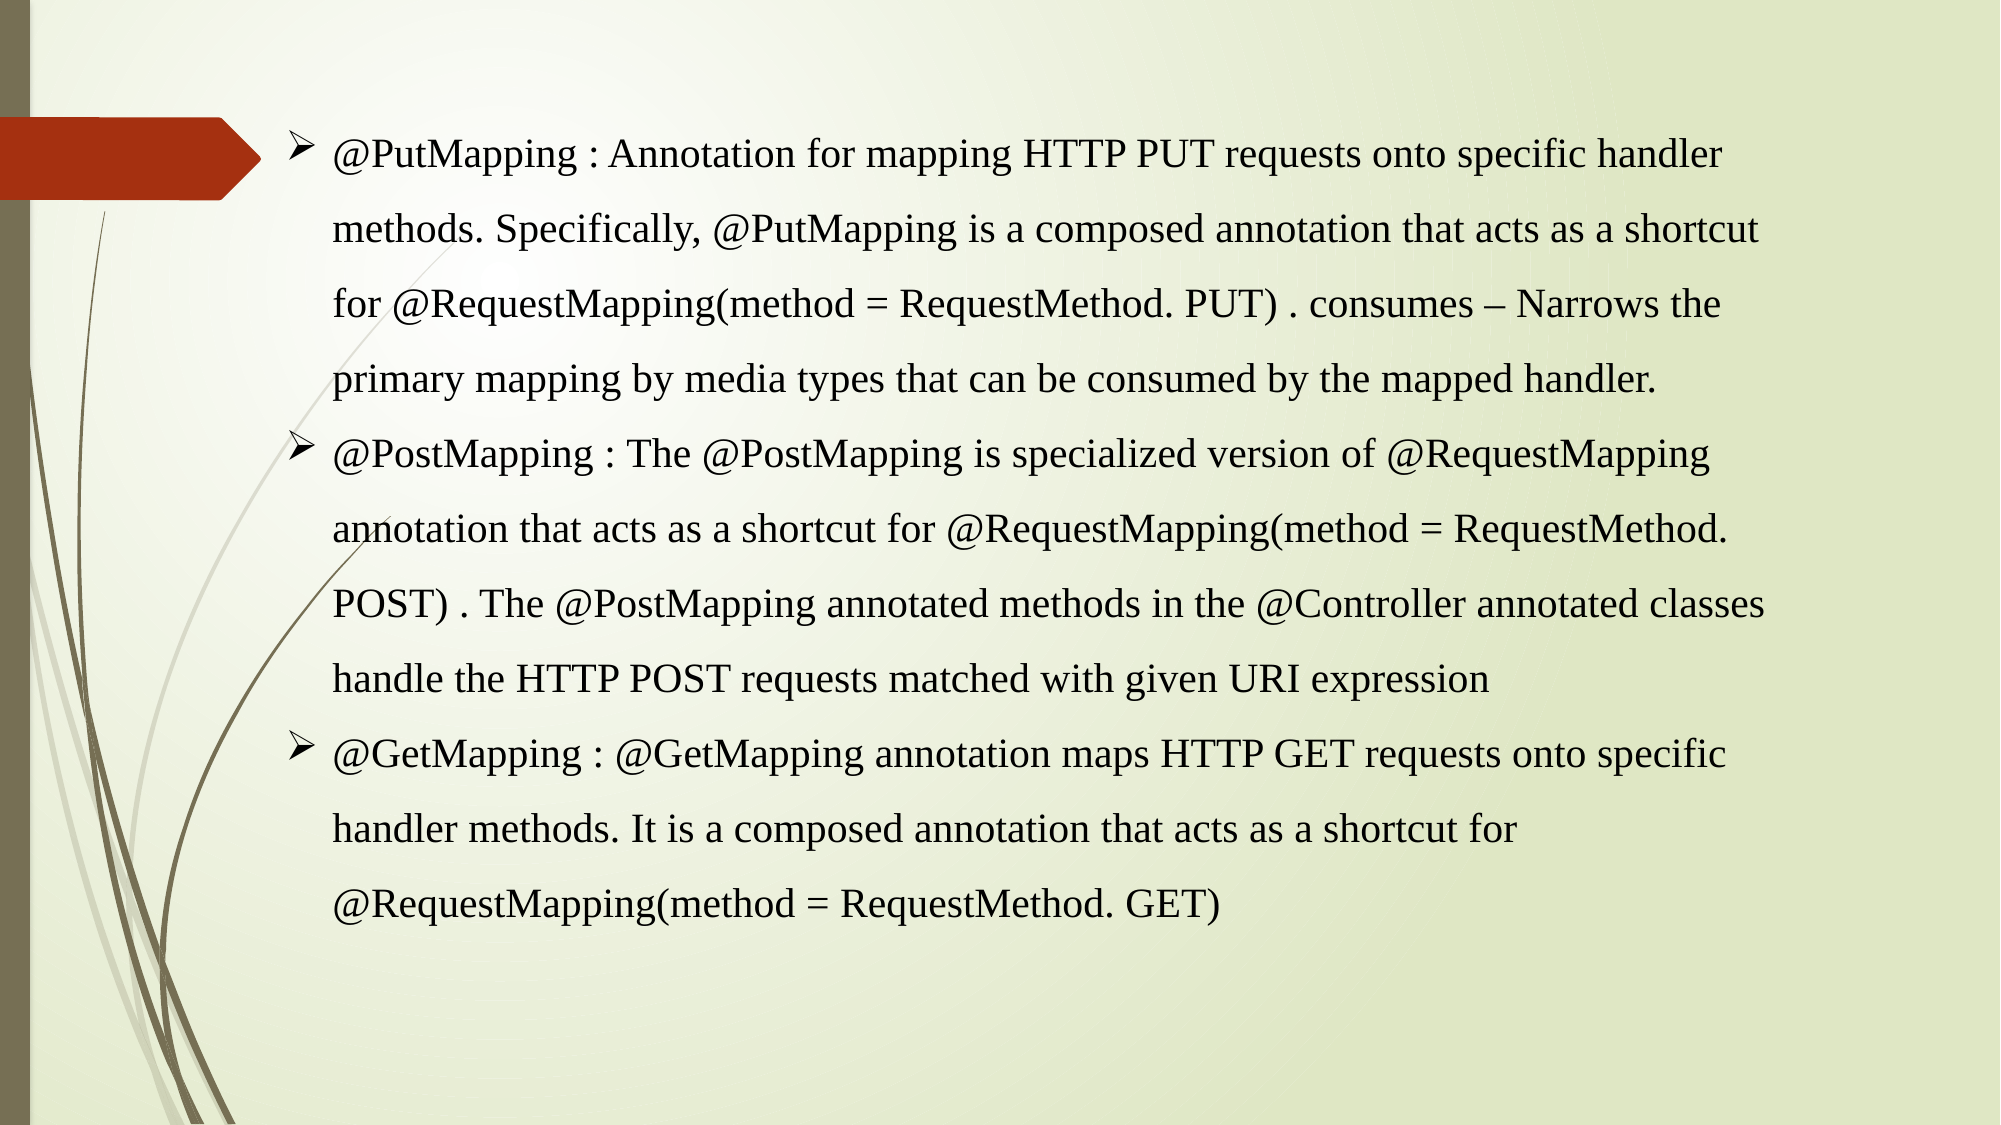

@PutMapping : Annotation for mapping HTTP PUT requests onto specific handler methods. Specifically, @PutMapping is a composed annotation that acts as a shortcut for @RequestMapping(method = RequestMethod. PUT) . consumes – Narrows the primary mapping by media types that can be consumed by the mapped handler.
@PostMapping : The @PostMapping is specialized version of @RequestMapping annotation that acts as a shortcut for @RequestMapping(method = RequestMethod. POST) . The @PostMapping annotated methods in the @Controller annotated classes handle the HTTP POST requests matched with given URI expression
@GetMapping : @GetMapping annotation maps HTTP GET requests onto specific handler methods. It is a composed annotation that acts as a shortcut for @RequestMapping(method = RequestMethod. GET)